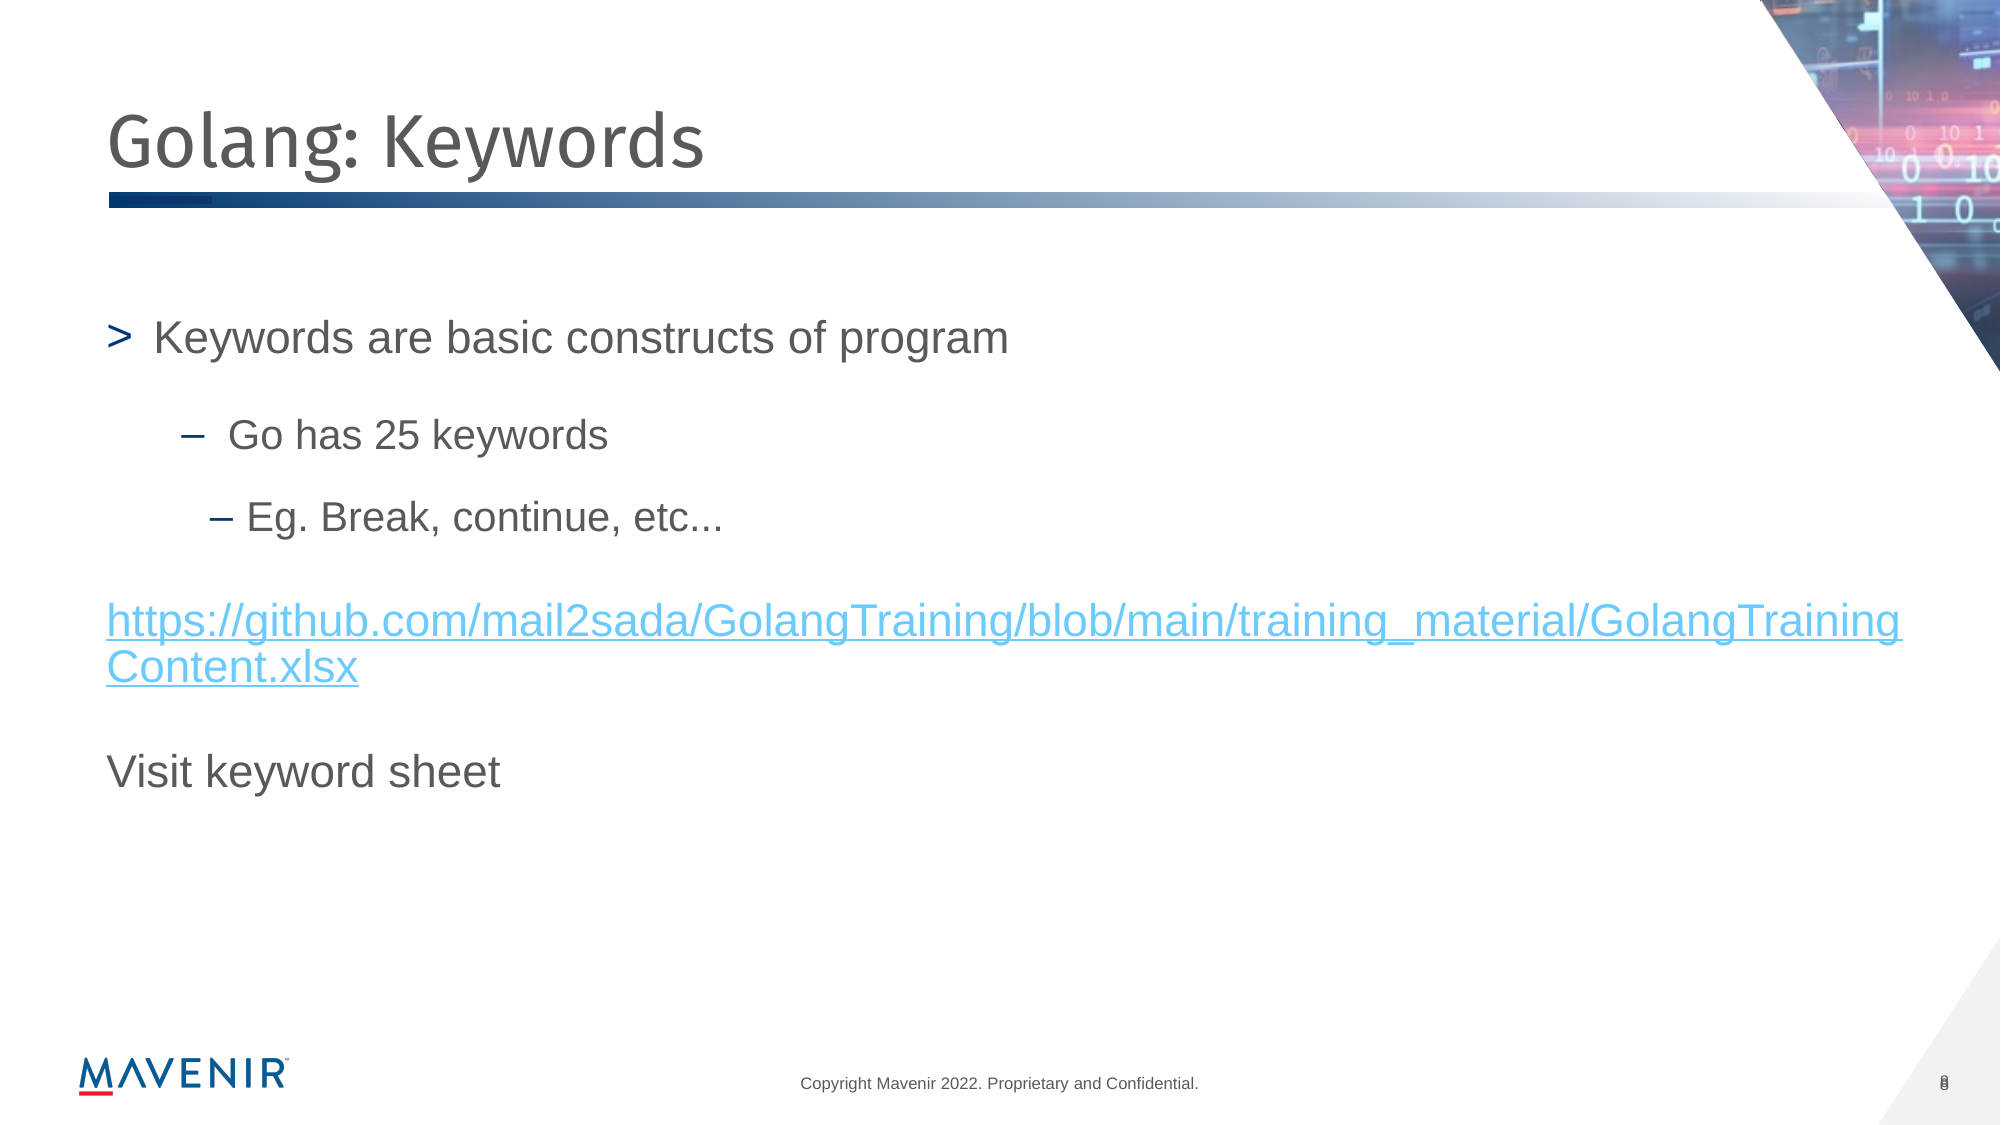

# Golang: Keywords

Keywords are basic constructs of program
Go has 25 keywords
Eg. Break, continue, etc...
https://github.com/mail2sada/GolangTraining/blob/main/training_material/GolangTrainingContent.xlsx
Visit keyword sheet

8